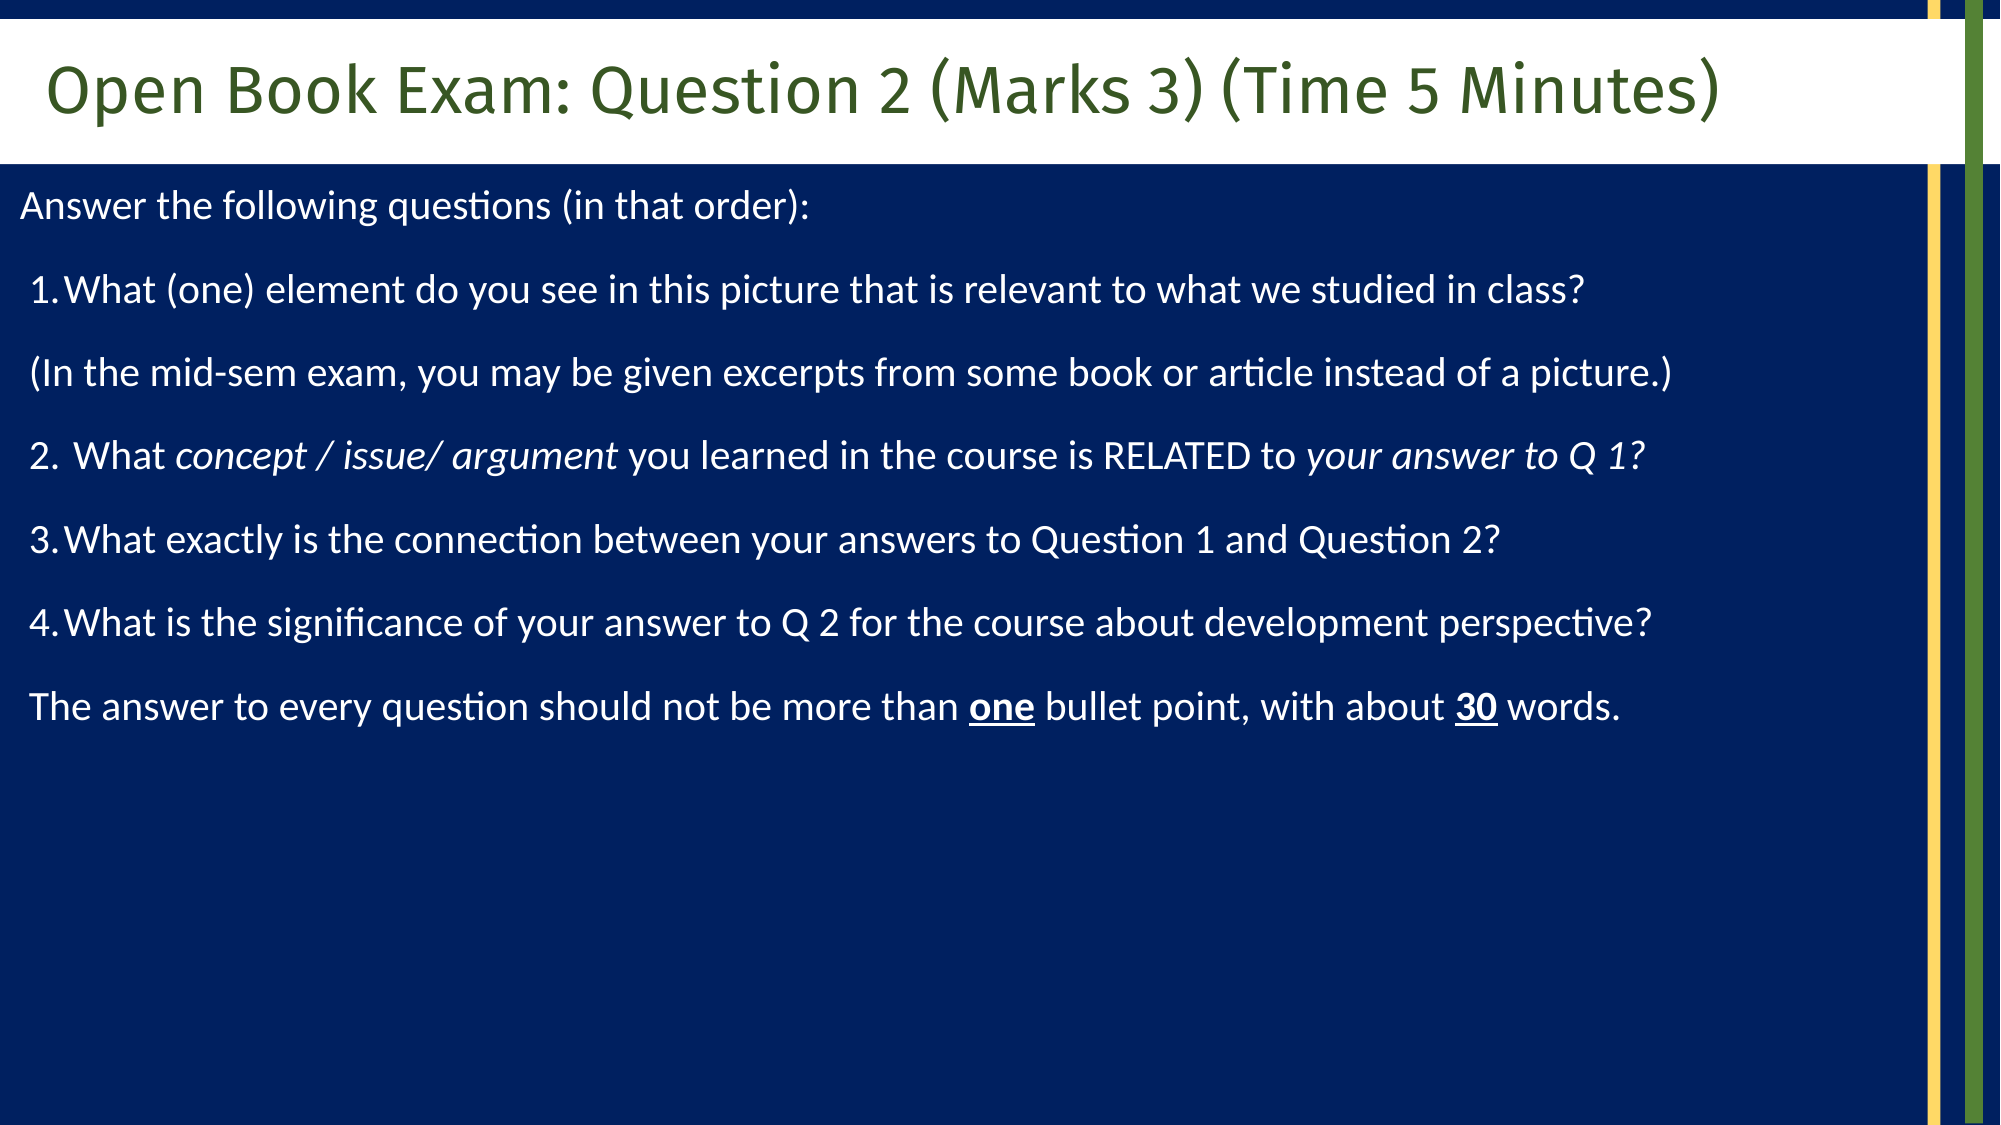

# Open Book Exam: Question 2 (Marks 3) (Time 5 Minutes)
Answer the following questions (in that order):
What (one) element do you see in this picture that is relevant to what we studied in class?
(In the mid-sem exam, you may be given excerpts from some book or article instead of a picture.)
 What concept / issue/ argument you learned in the course is RELATED to your answer to Q 1?
What exactly is the connection between your answers to Question 1 and Question 2?
What is the significance of your answer to Q 2 for the course about development perspective?
The answer to every question should not be more than one bullet point, with about 30 words.